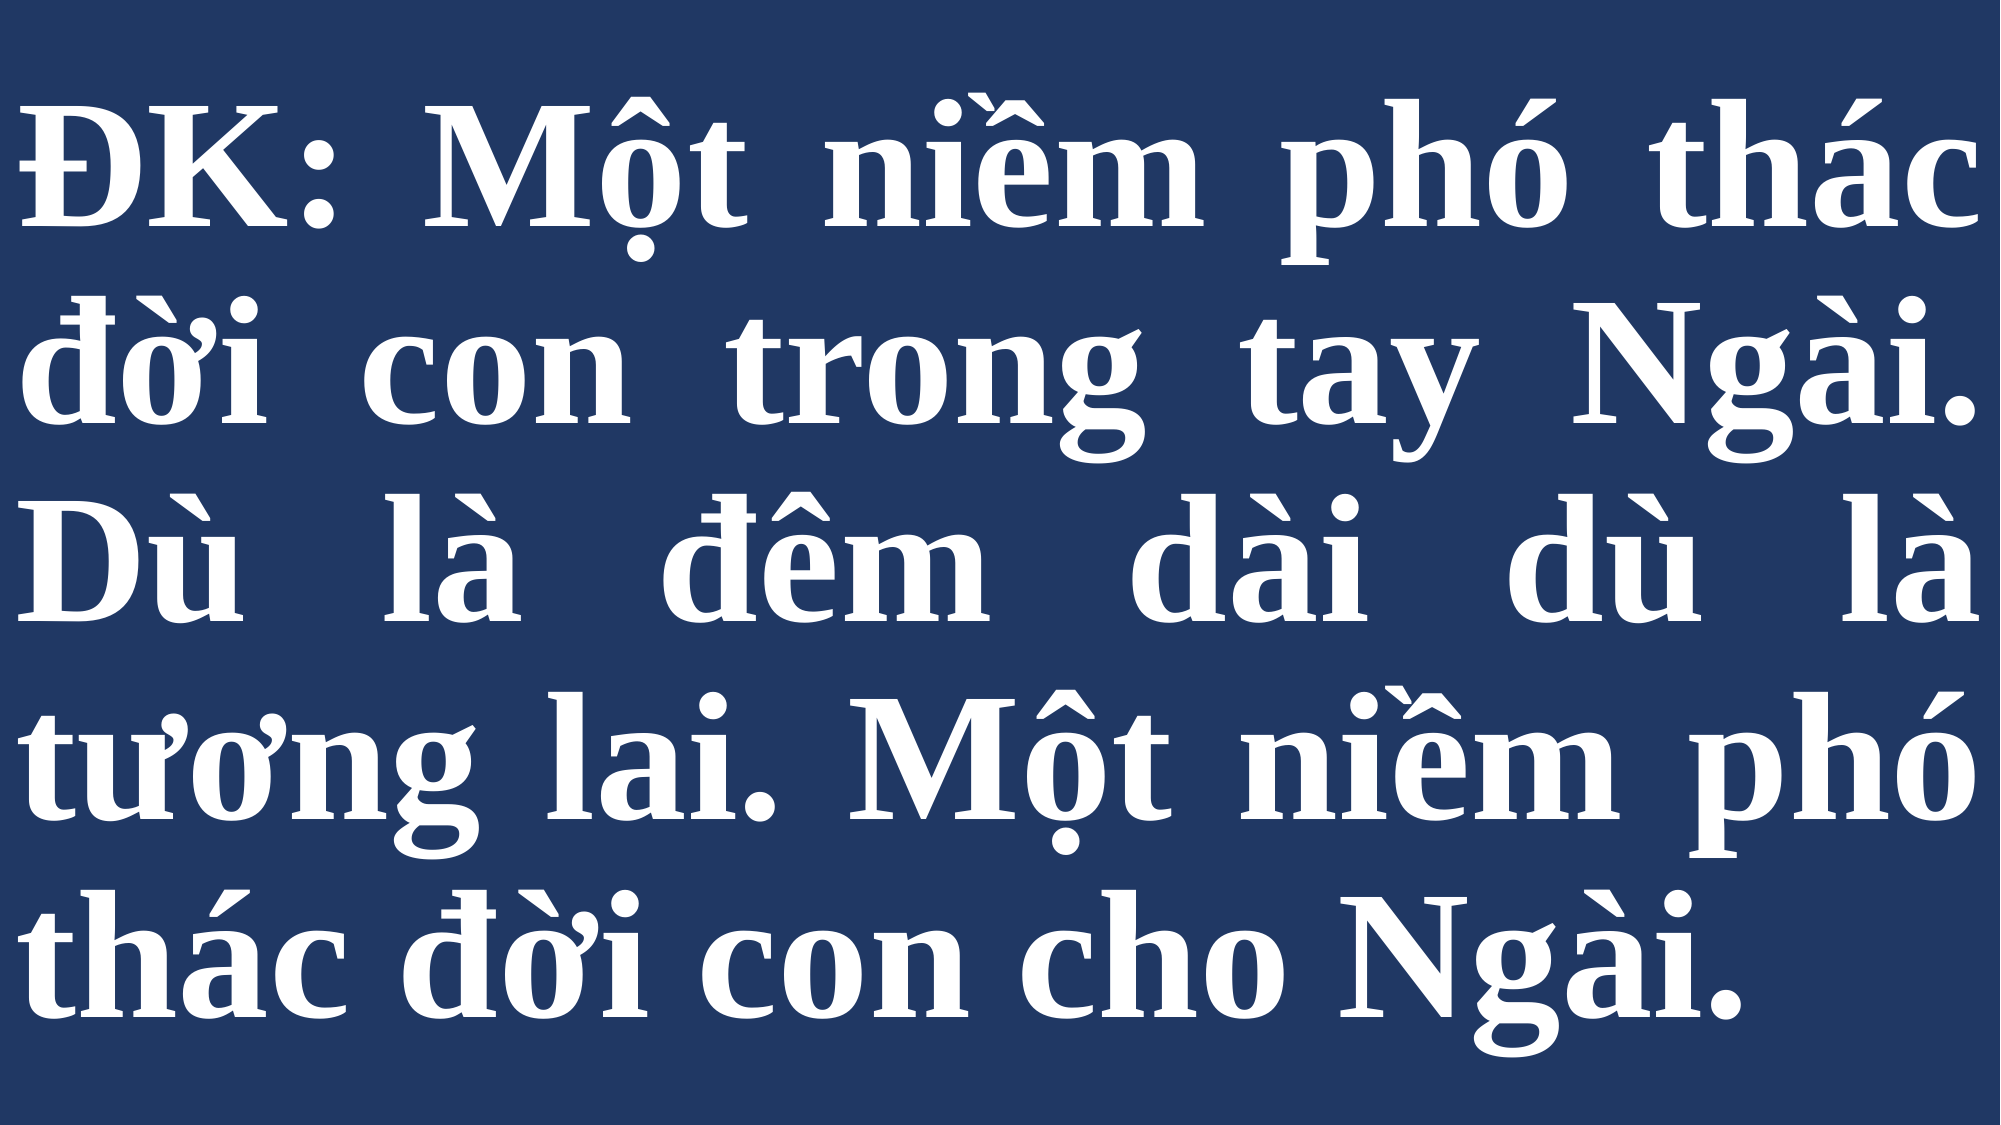

# ĐK: Một niềm phó thác đời con trong tay Ngài. Dù là đêm dài dù là tương lai. Một niềm phó thác đời con cho Ngài.